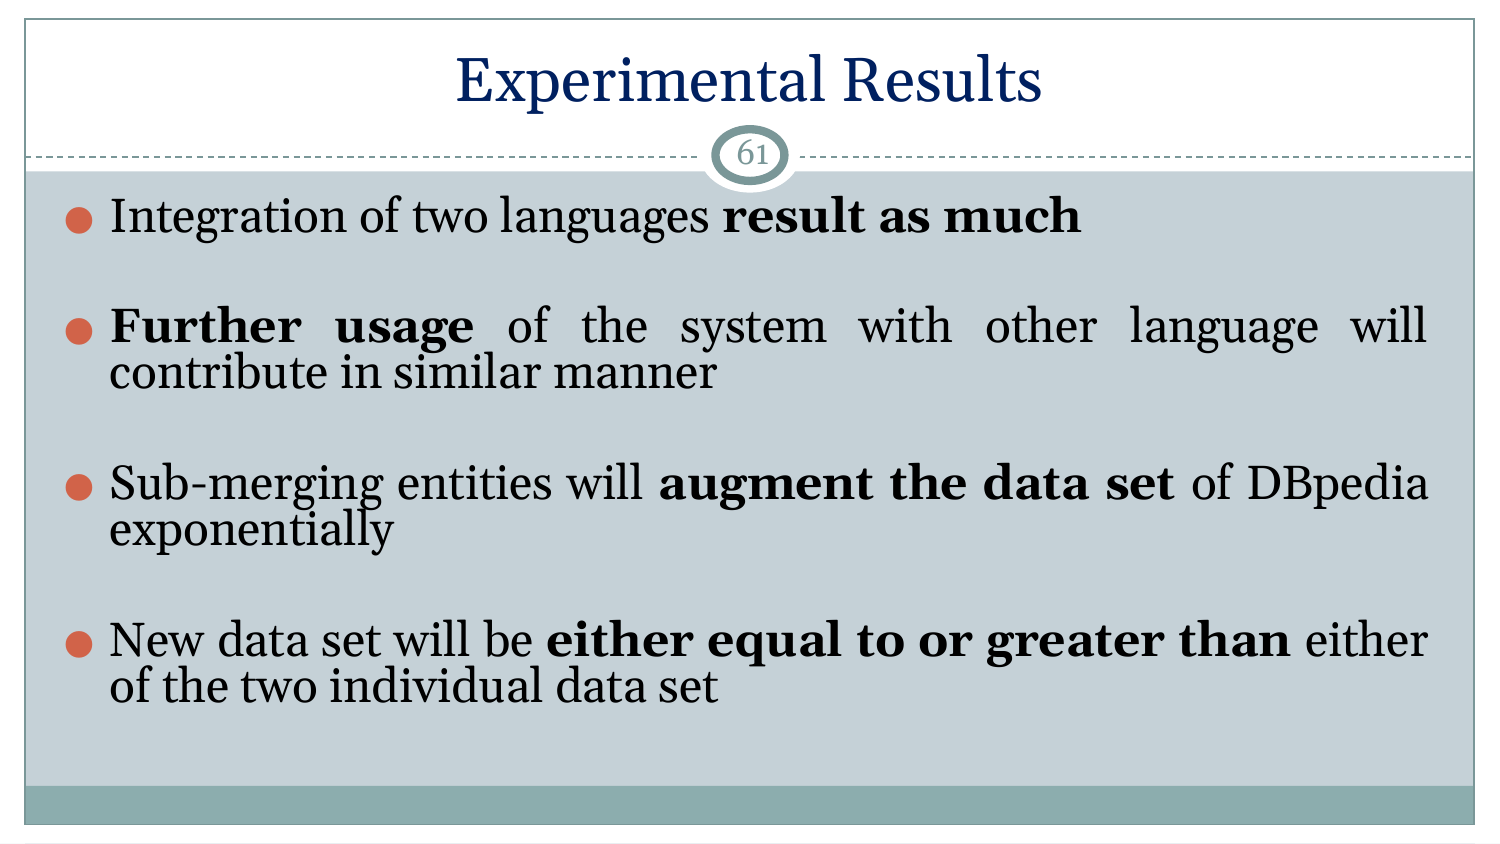

# Experimental Results
61
Integration of two languages result as much

Further usage of the system with other language will contribute in similar manner

Sub-merging entities will augment the data set of DBpedia exponentially

New data set will be either equal to or greater than either of the two individual data set